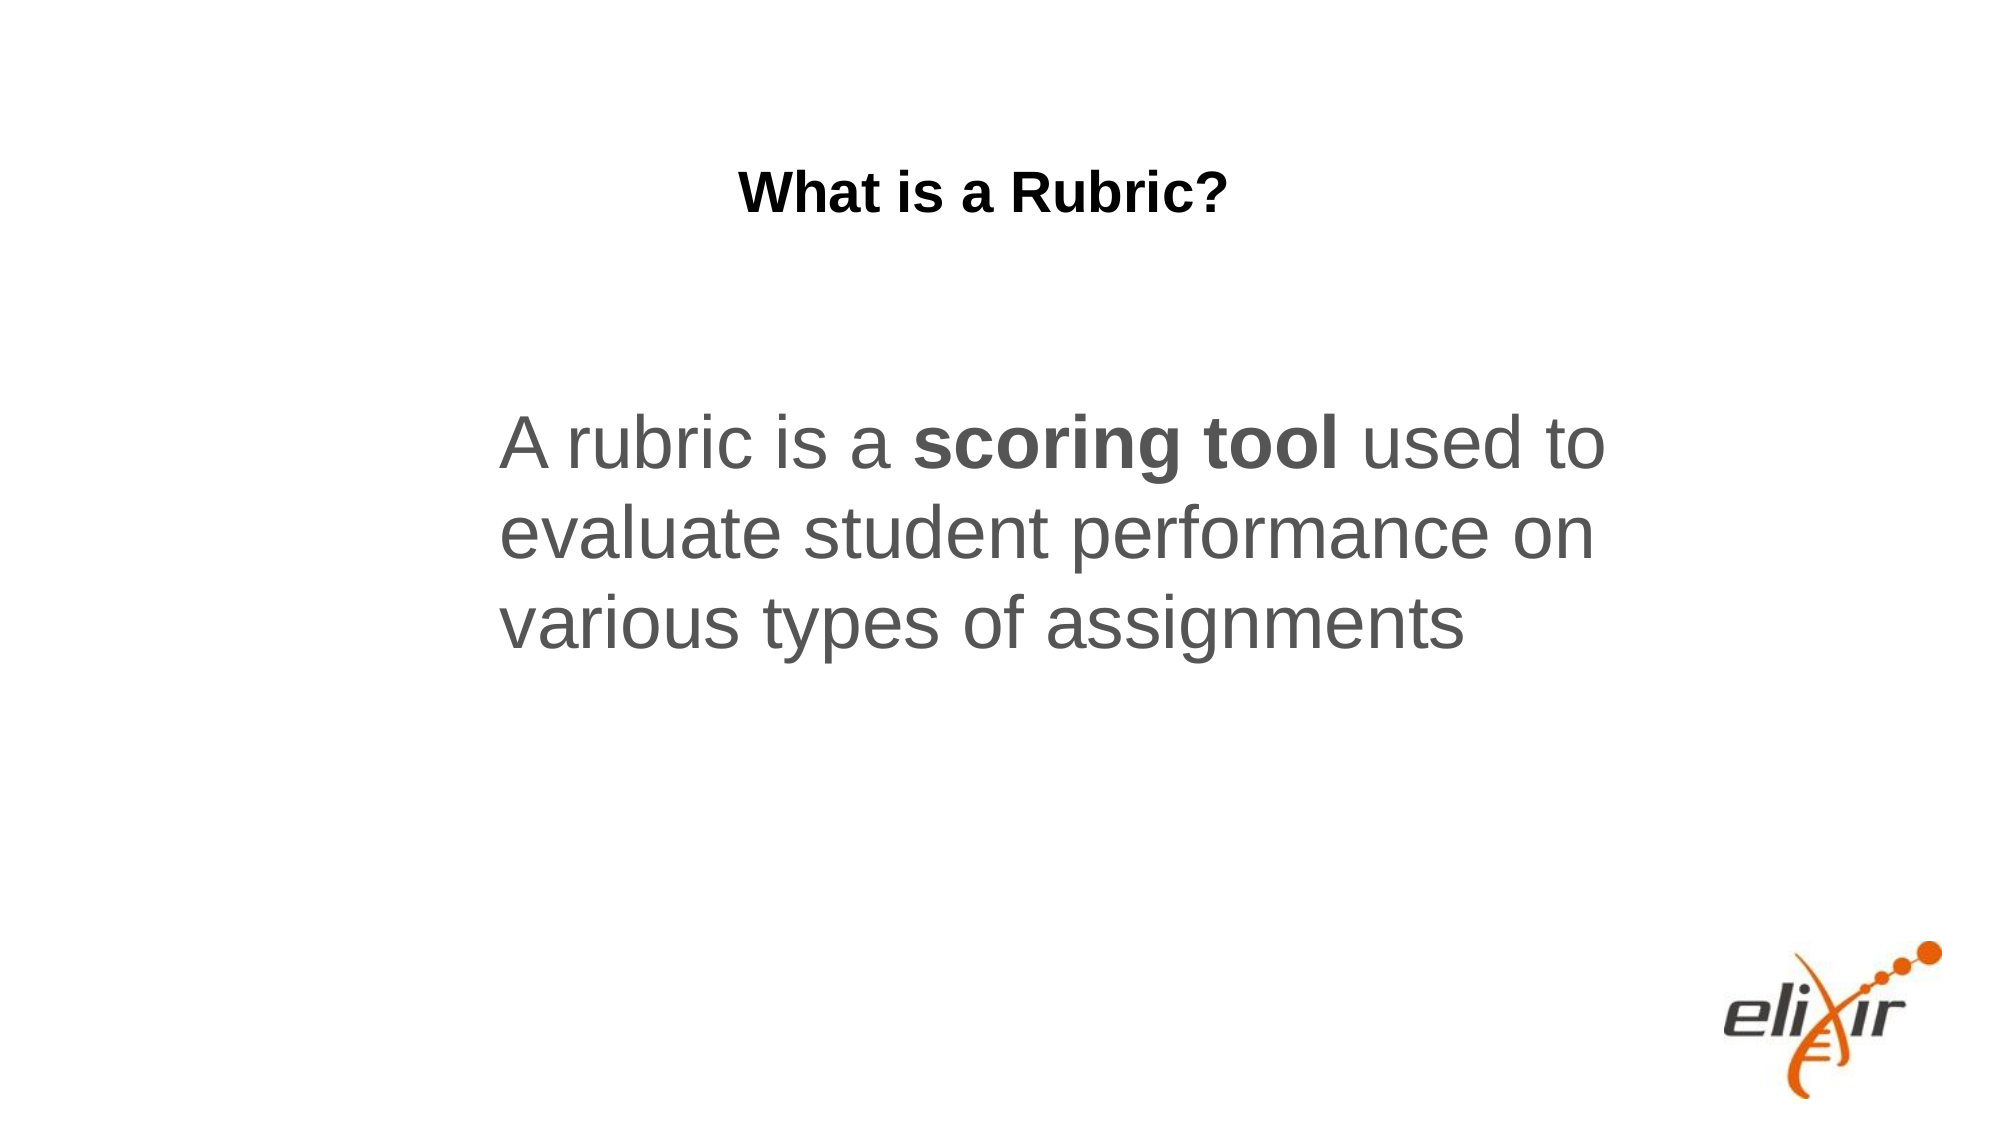

What is a Rubric?
A rubric is a scoring tool used to evaluate student performance on various types of assignments